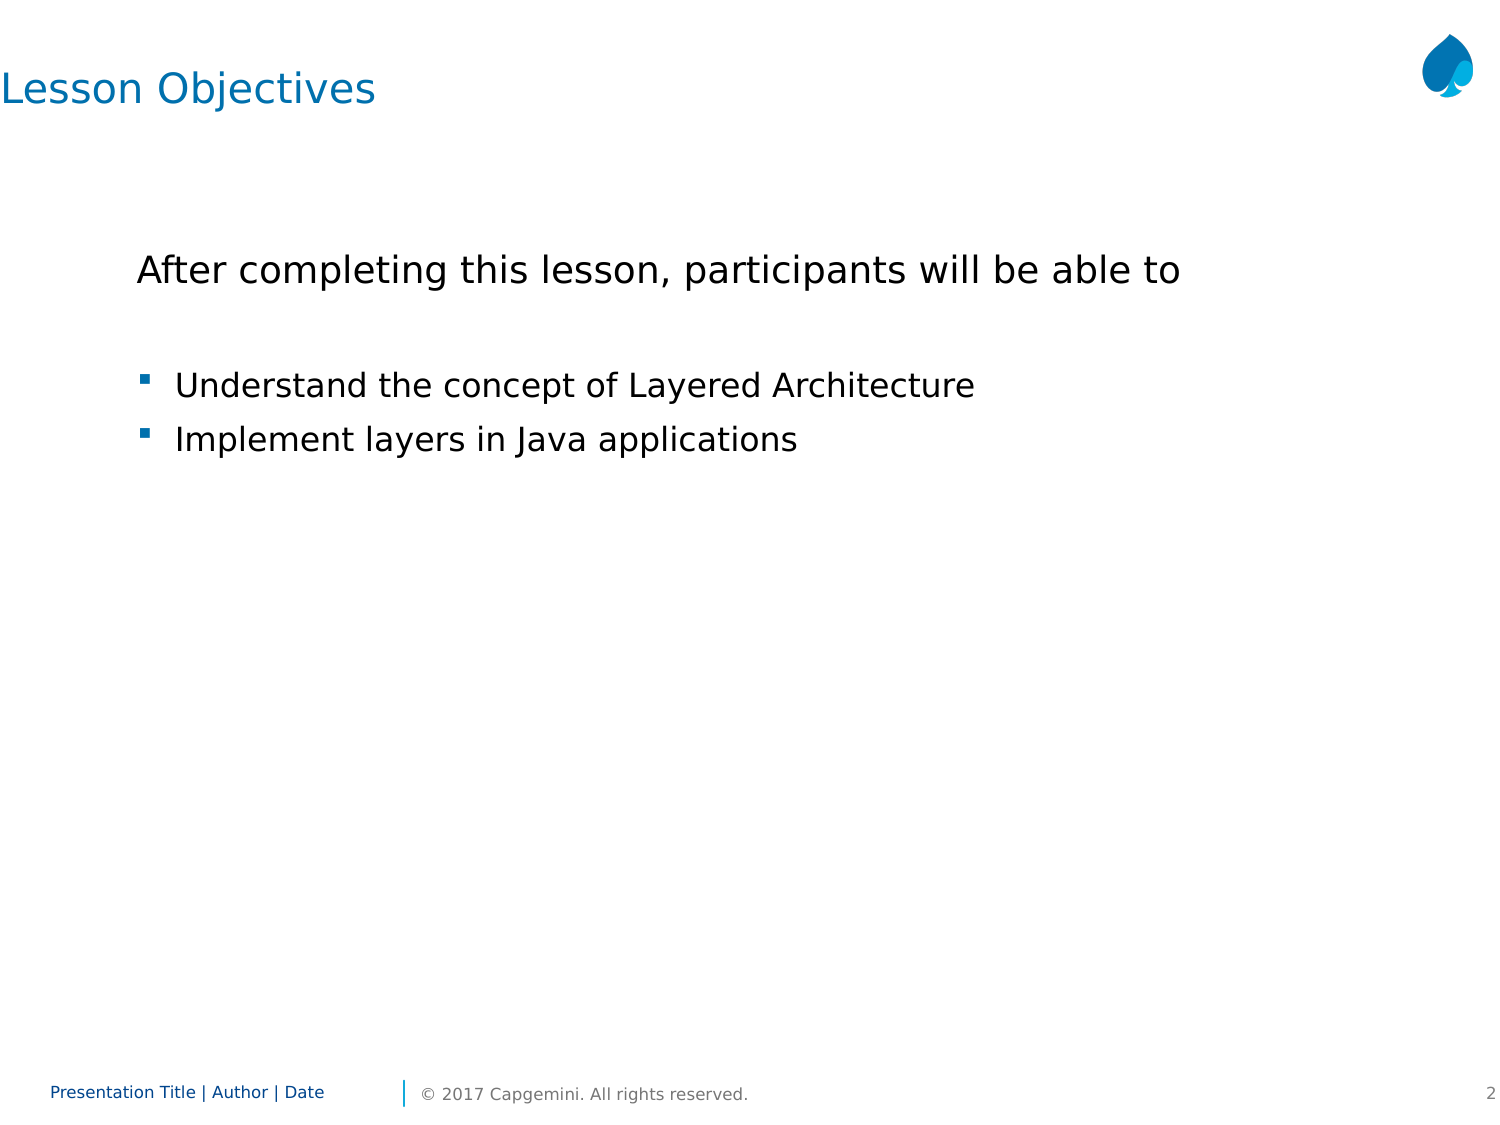

Lesson Objectives
After completing this lesson, participants will be able to

Understand the concept of Layered Architecture
Implement layers in Java applications